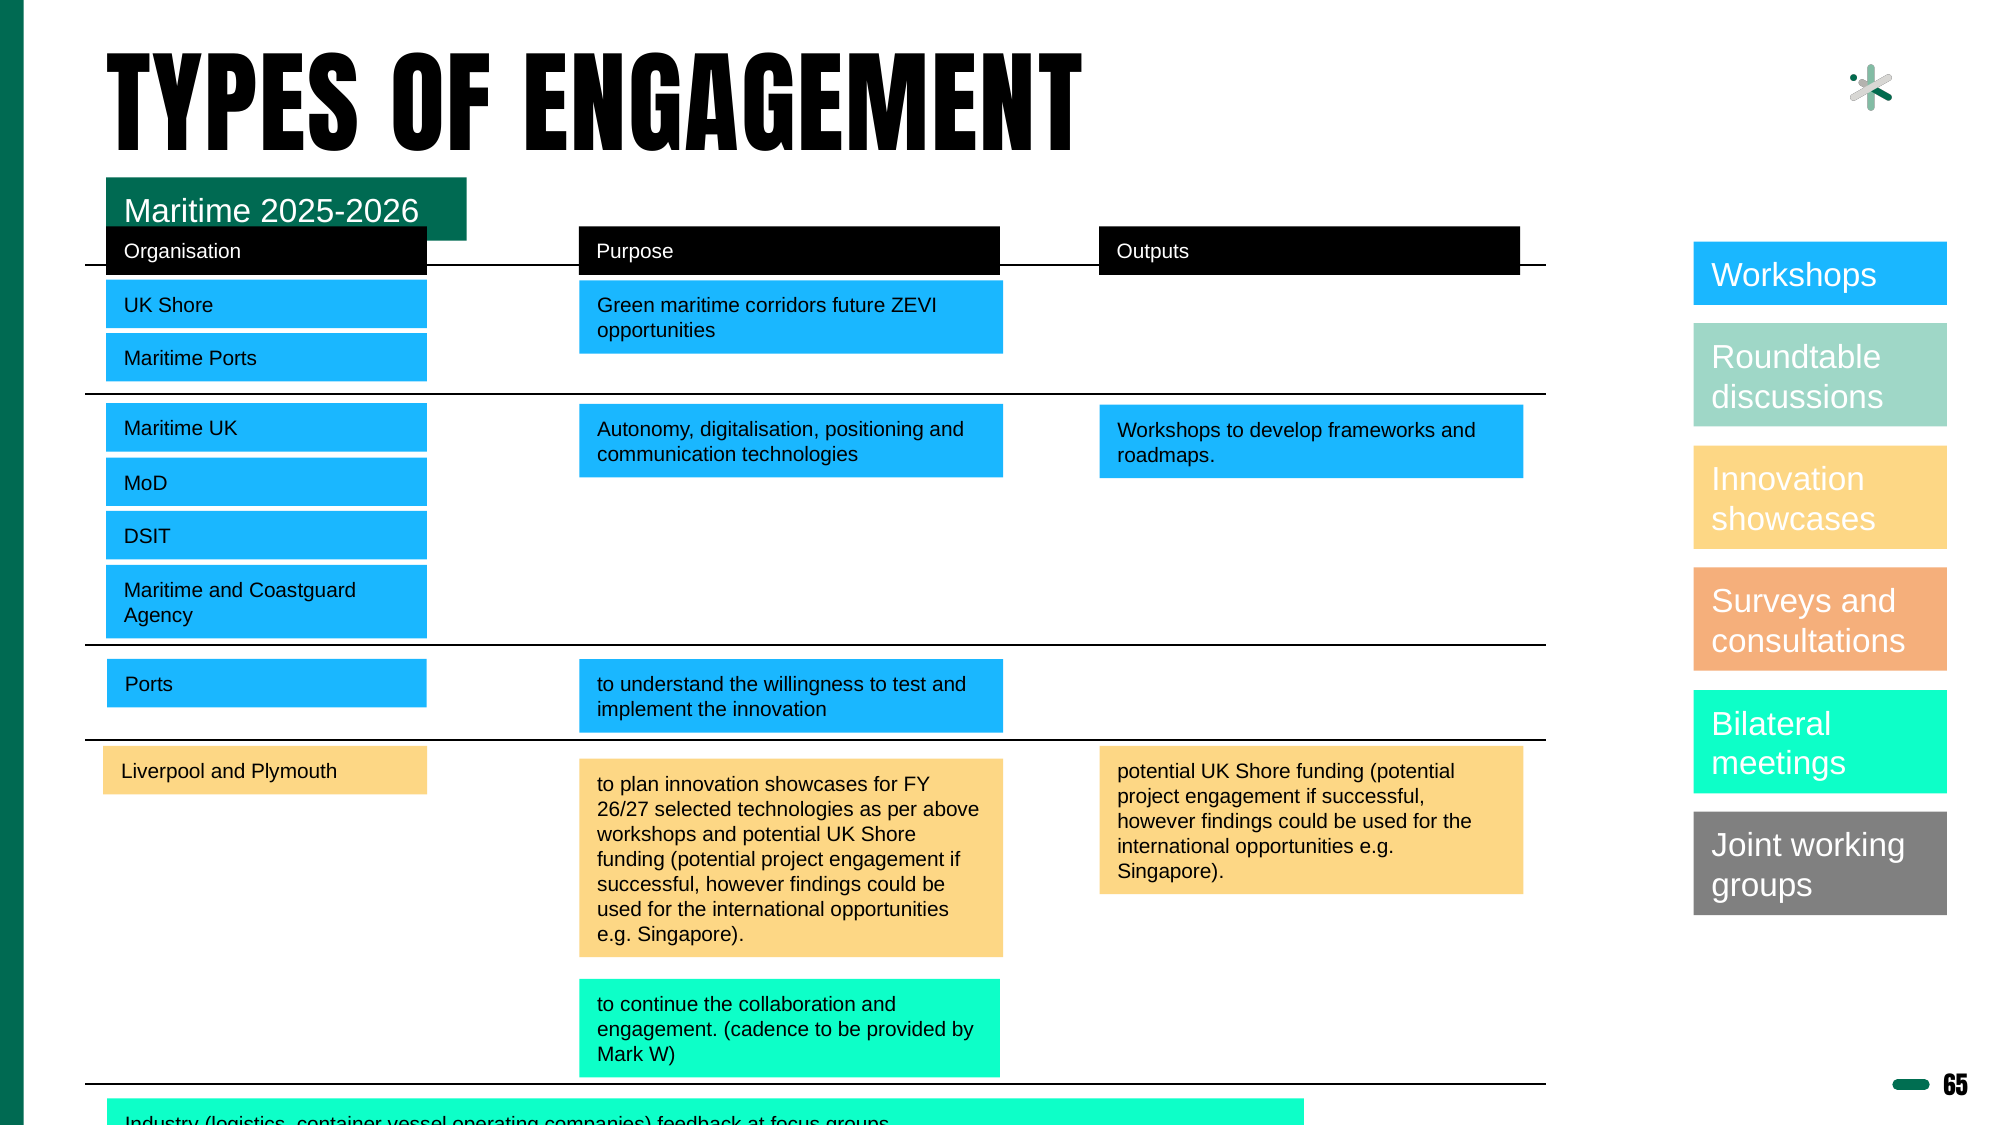

# Types of Engagement
Maritime 2025-2026
Organisation
Purpose
Outputs
Workshops
UK Shore
Green maritime corridors future ZEVI opportunities

Roundtable discussions
Maritime Ports
Maritime UK
Autonomy, digitalisation, positioning and communication technologies
Workshops to develop frameworks and roadmaps.
Innovation showcases
MoD
DSIT
Maritime and Coastguard Agency
Surveys and consultations
Ports
to understand the willingness to test and implement the innovation
Bilateral meetings
to plan innovation showcases for FY 26/27 selected technologies as per above workshops and potential UK Shore funding (potential project engagement if successful, however findings could be used for the international opportunities e.g. Singapore).
potential UK Shore funding (potential project engagement if successful, however findings could be used for the international opportunities e.g. Singapore).
Liverpool and Plymouth
Joint working groups
to continue the collaboration and engagement. (cadence to be provided by Mark W)
Industry (logistics, container vessel operating companies) feedback at focus groups.
the establishment centre of the autonomy. Leading to below the work in the next slide.
Crown Estate
Engagement of the MoD regarding the autonomy implementation in Plymouth and training of staff in usage of the new technologies such as autonomy, new fuels, automation data and digital technologies. Potential to run accelerators with the accelerator team.